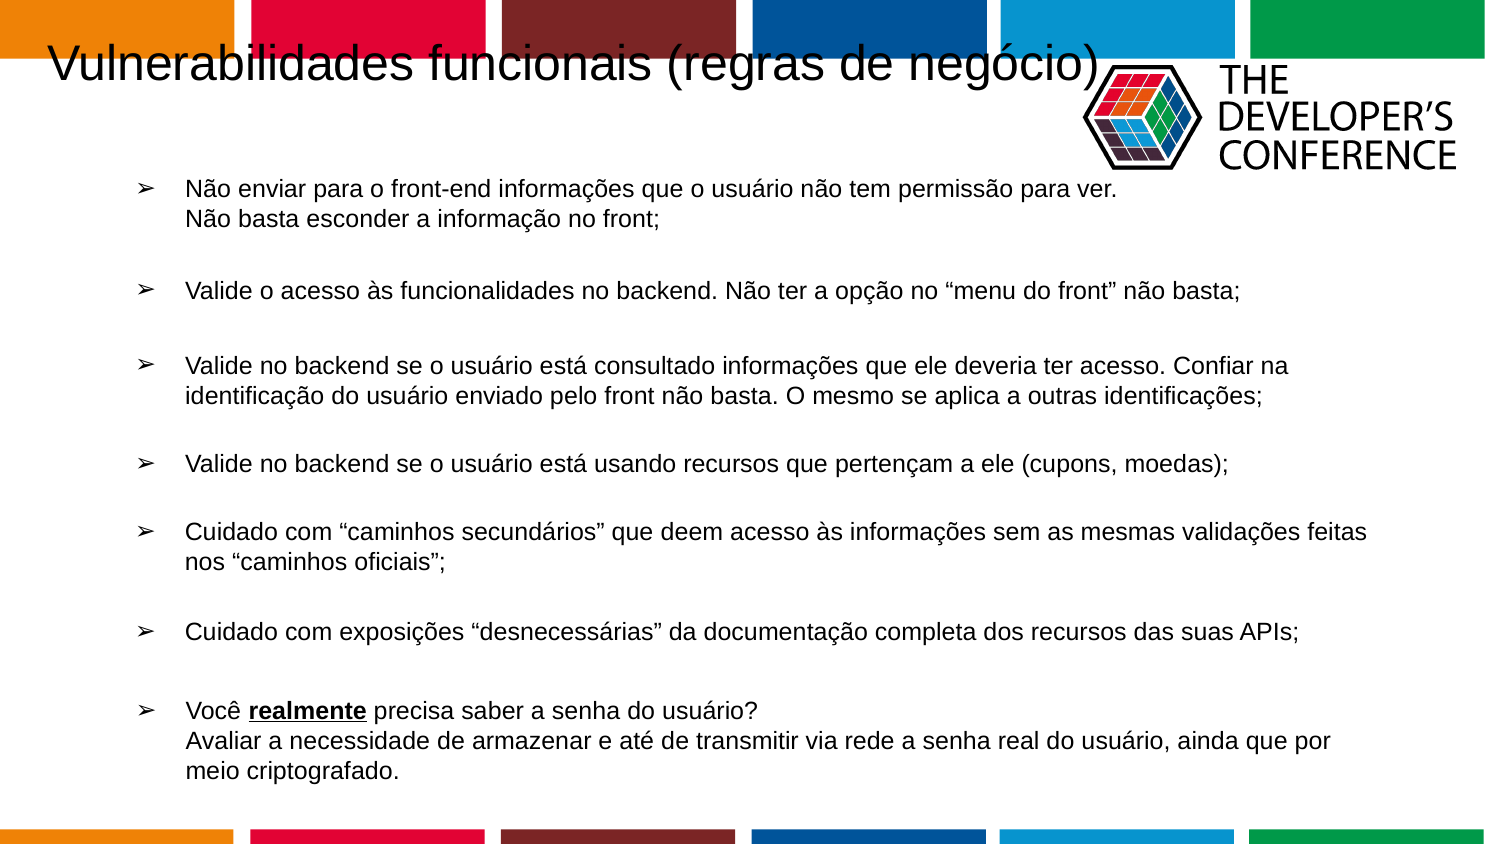

Vulnerabilidades funcionais (regras de negócio)
Não enviar para o front-end informações que o usuário não tem permissão para ver.
Não basta esconder a informação no front;
Valide o acesso às funcionalidades no backend. Não ter a opção no “menu do front” não basta;
Valide no backend se o usuário está consultado informações que ele deveria ter acesso. Confiar na identificação do usuário enviado pelo front não basta. O mesmo se aplica a outras identificações;
Valide no backend se o usuário está usando recursos que pertençam a ele (cupons, moedas);
Cuidado com “caminhos secundários” que deem acesso às informações sem as mesmas validações feitas nos “caminhos oficiais”;
Cuidado com exposições “desnecessárias” da documentação completa dos recursos das suas APIs;
Você realmente precisa saber a senha do usuário?
Avaliar a necessidade de armazenar e até de transmitir via rede a senha real do usuário, ainda que por meio criptografado.